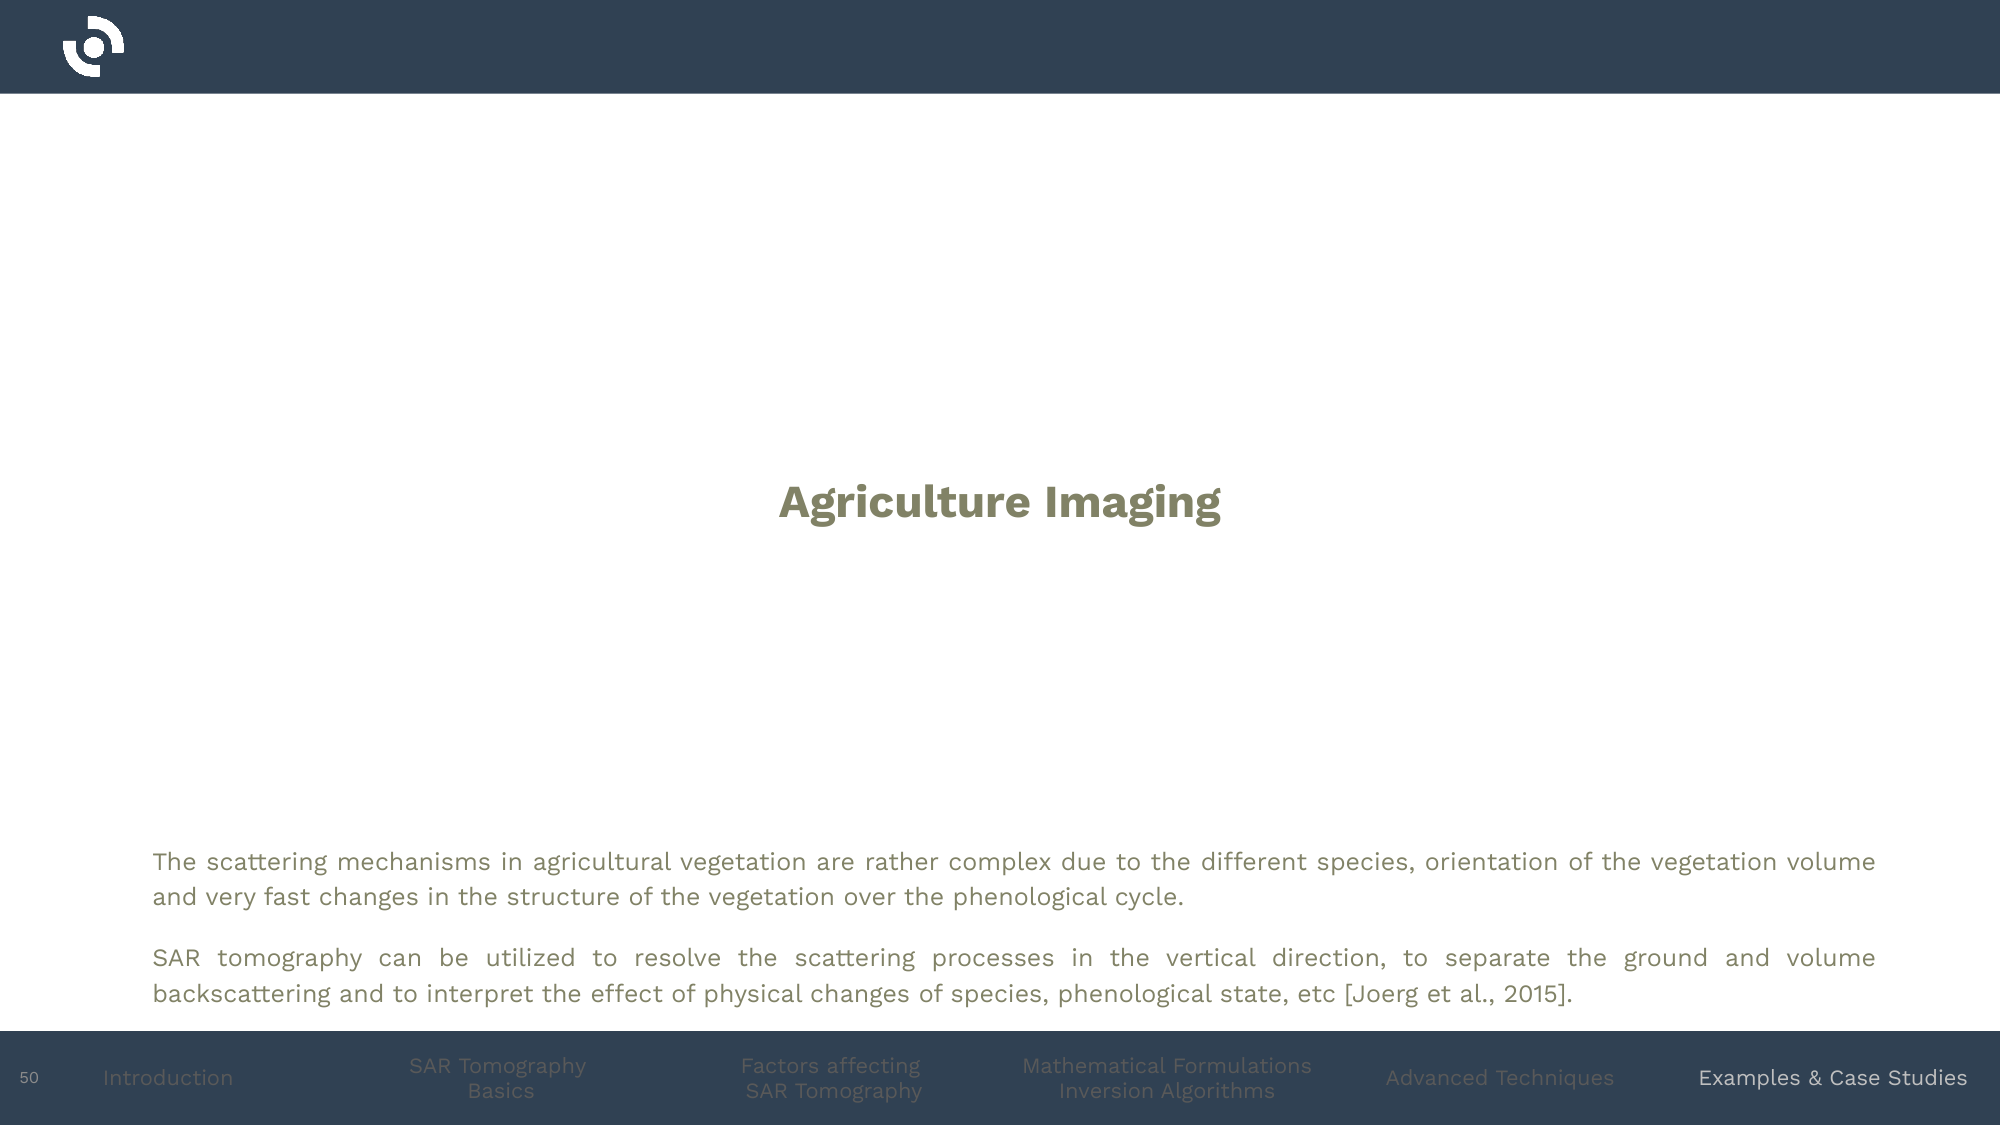

Agriculture Imaging
The scattering mechanisms in agricultural vegetation are rather complex due to the different species, orientation of the vegetation volume and very fast changes in the structure of the vegetation over the phenological cycle.
SAR tomography can be utilized to resolve the scattering processes in the vertical direction, to separate the ground and volume backscattering and to interpret the effect of physical changes of species, phenological state, etc [Joerg et al., 2015].
50